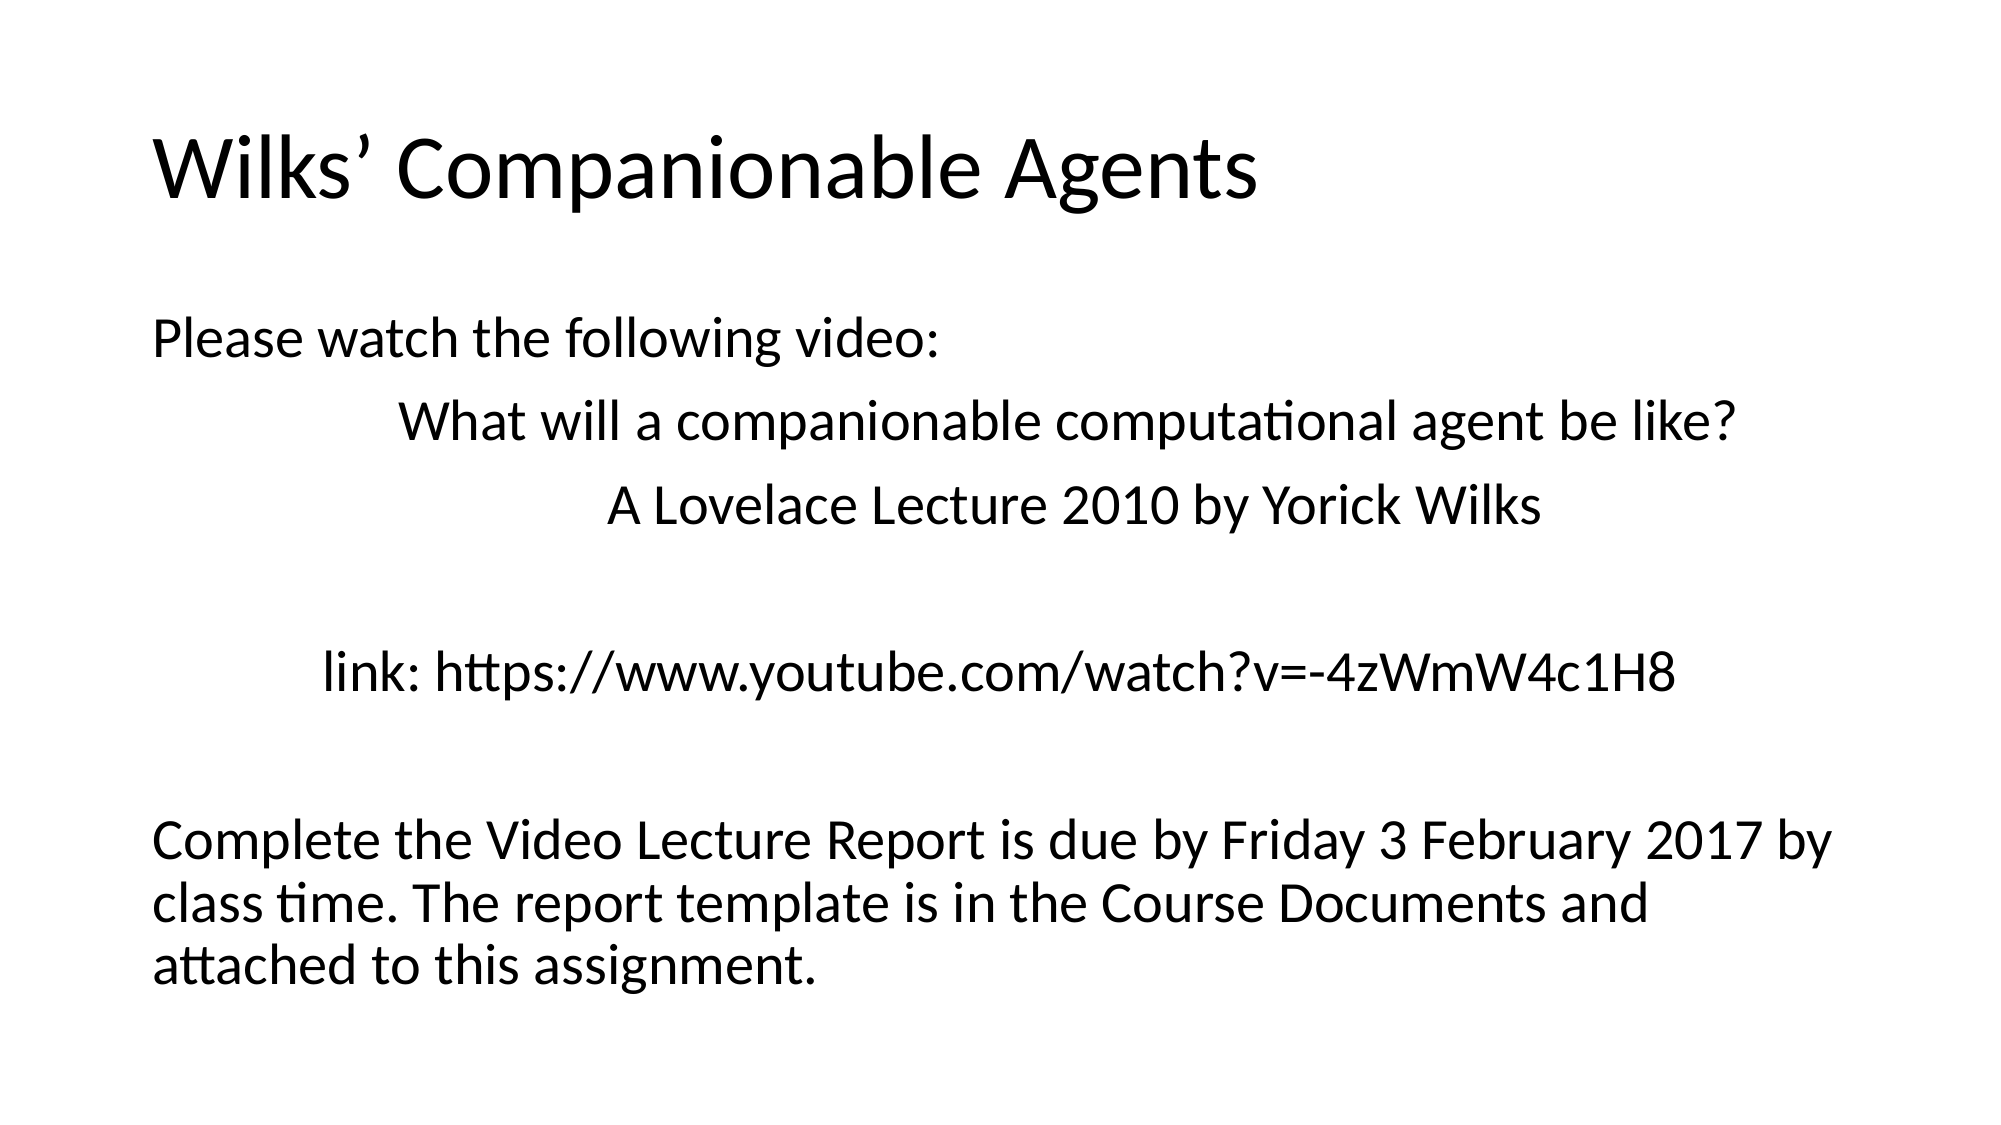

# Wilks’ Companionable Agents
Please watch the following video:
	What will a companionable computational agent be like?
	A Lovelace Lecture 2010 by Yorick Wilks

link: https://www.youtube.com/watch?v=-4zWmW4c1H8

Complete the Video Lecture Report is due by Friday 3 February 2017 by class time. The report template is in the Course Documents and attached to this assignment.